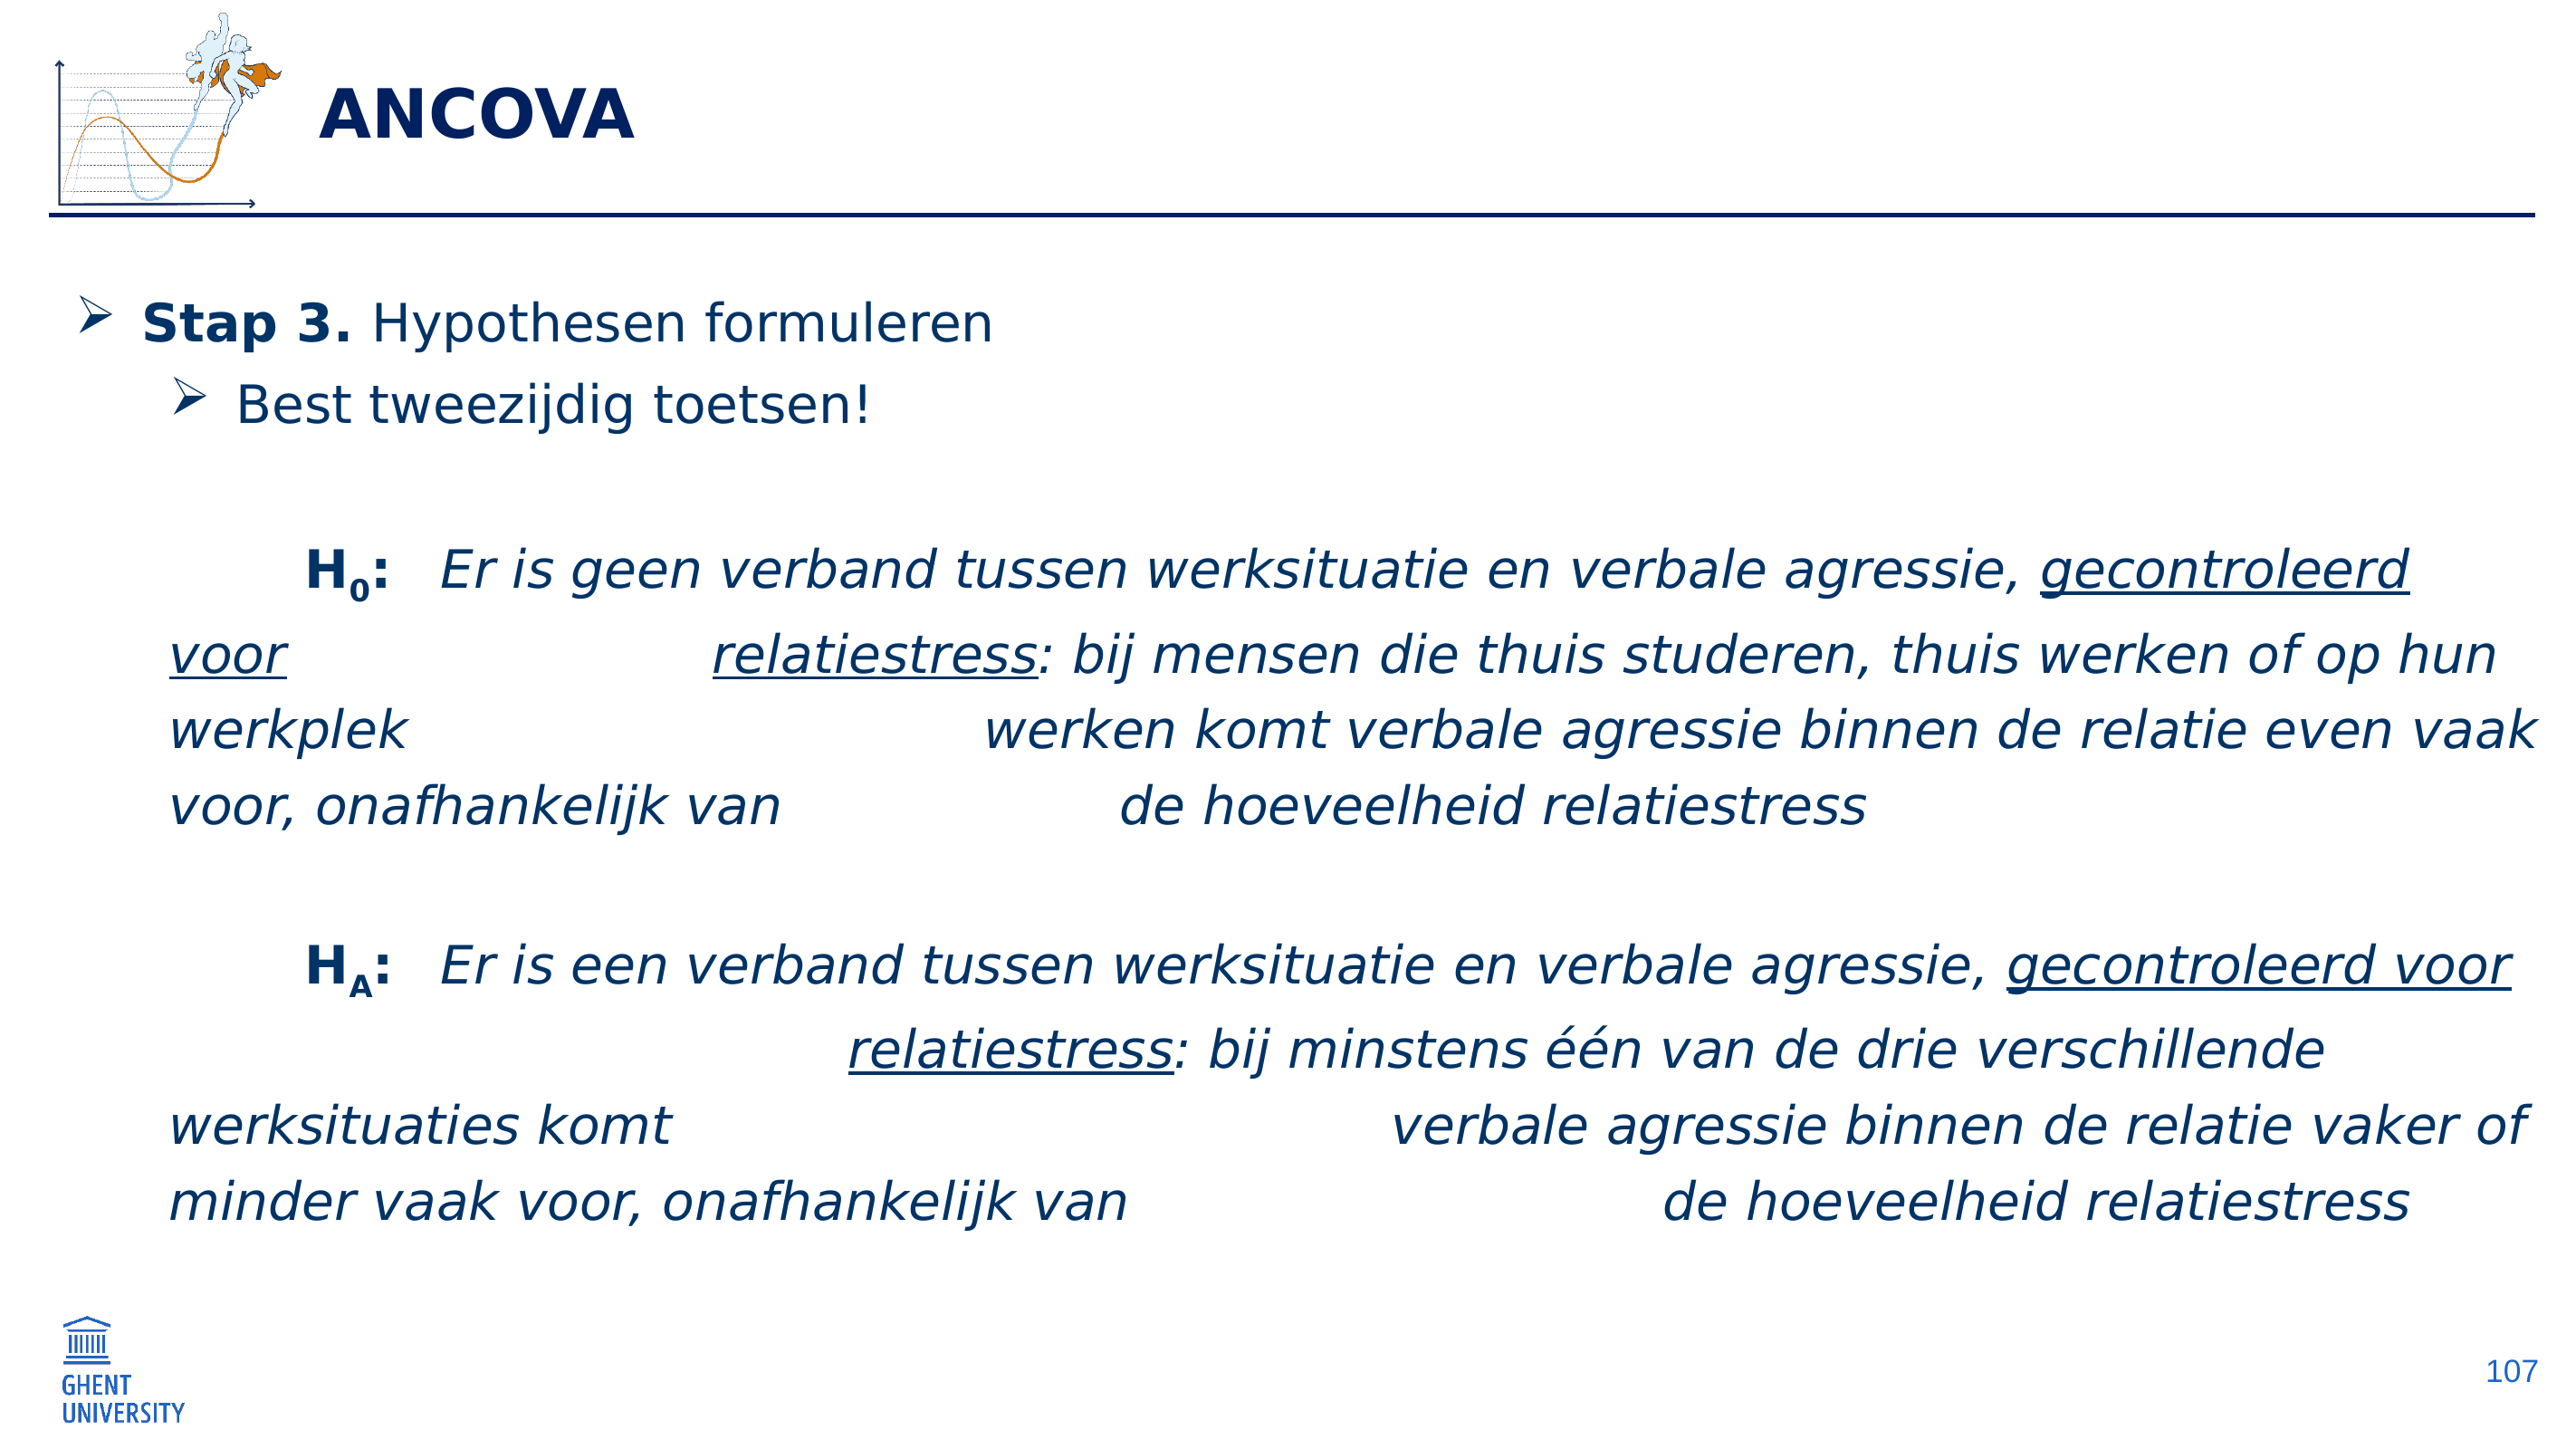

# Ancova
Stap 3. Hypothesen formuleren
Best tweezijdig toetsen!

	H0:	Er is geen verband tussen werksituatie en verbale agressie, gecontroleerd voor 				relatiestress: bij mensen die thuis studeren, thuis werken of op hun werkplek 					werken komt verbale agressie binnen de relatie even vaak voor, onafhankelijk van 			de hoeveelheid relatiestress
	HA:	Er is een verband tussen werksituatie en verbale agressie, gecontroleerd voor 					relatiestress: bij minstens één van de drie verschillende werksituaties komt 						verbale agressie binnen de relatie vaker of minder vaak voor, onafhankelijk van 				de hoeveelheid relatiestress

107